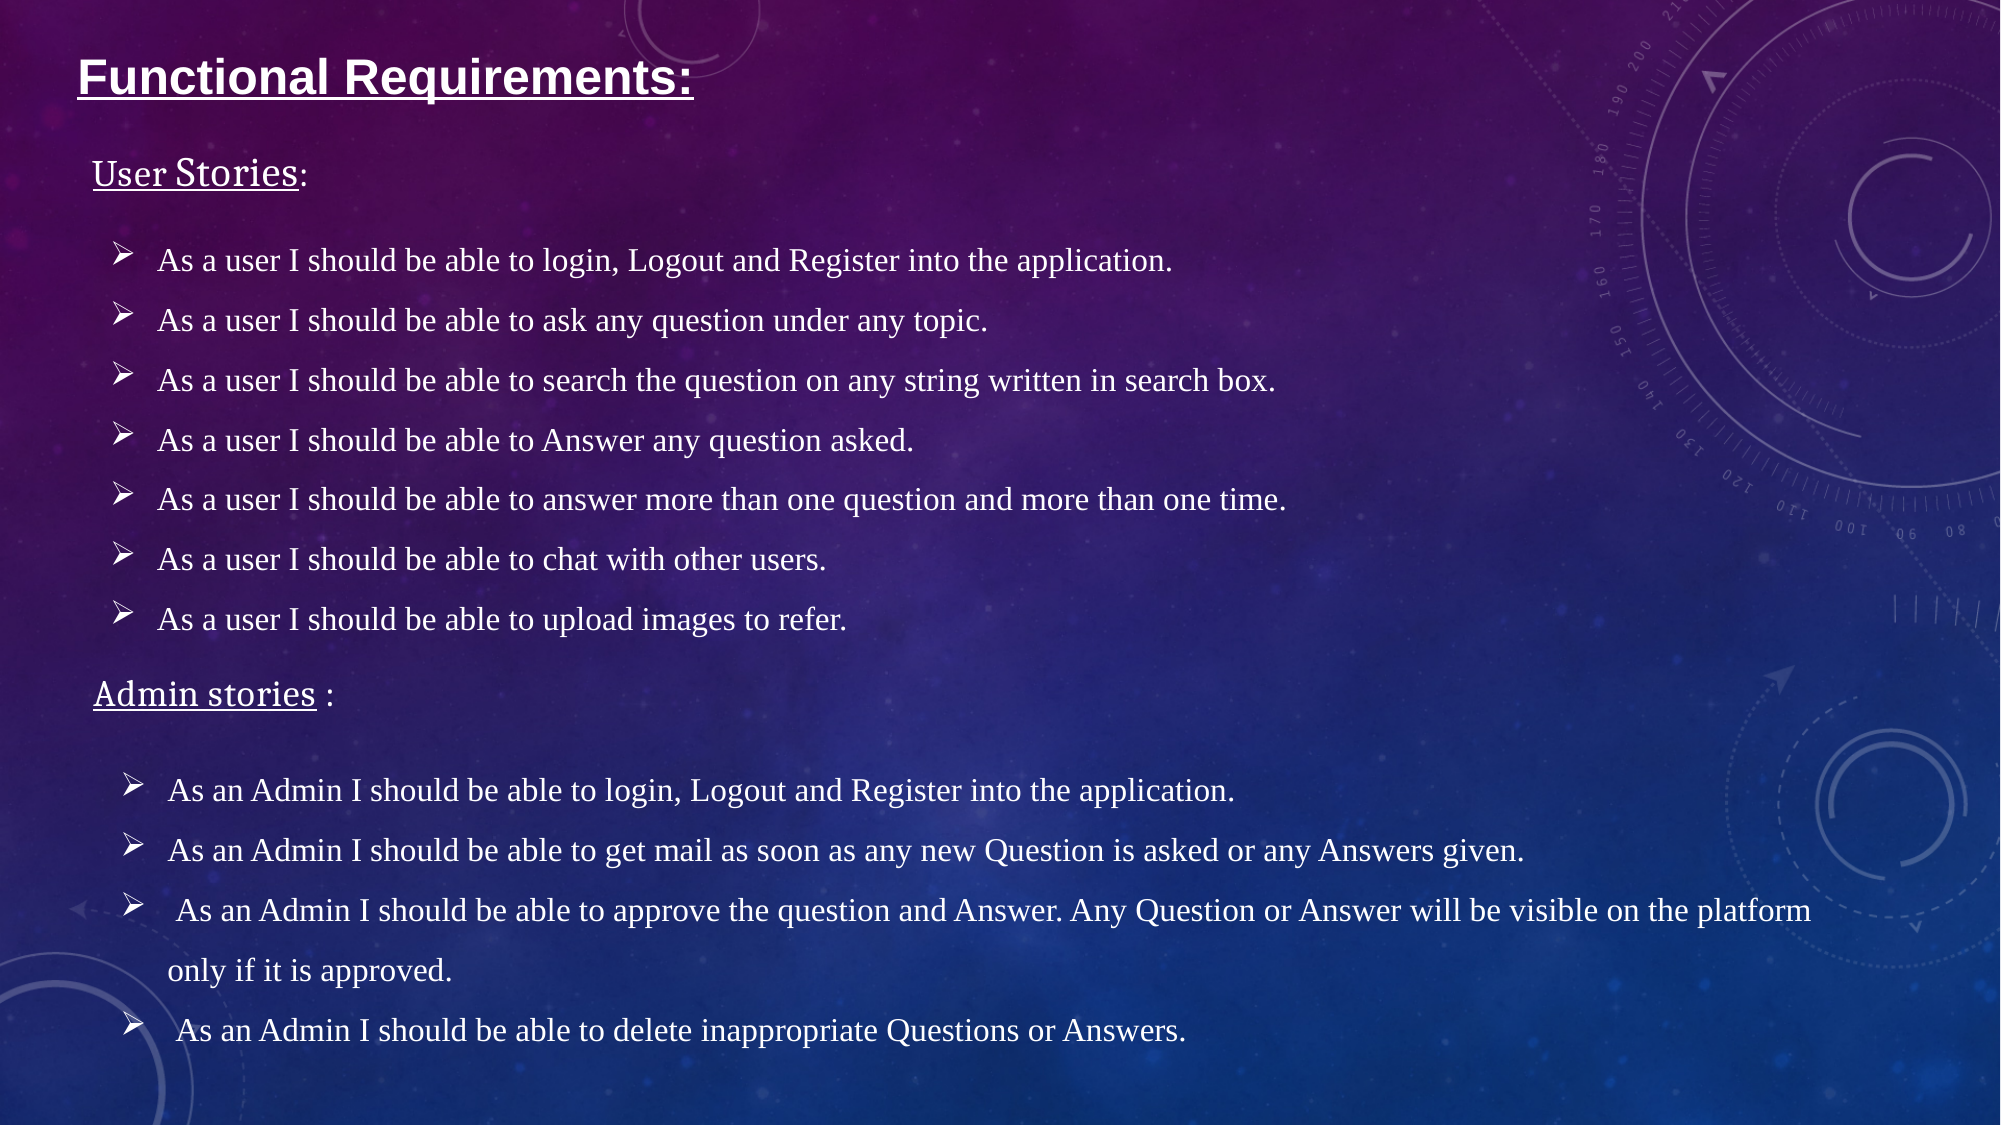

Functional Requirements:
User Stories:
As a user I should be able to login, Logout and Register into the application.
As a user I should be able to ask any question under any topic.
As a user I should be able to search the question on any string written in search box.
As a user I should be able to Answer any question asked.
As a user I should be able to answer more than one question and more than one time.
As a user I should be able to chat with other users.
As a user I should be able to upload images to refer.
Admin stories :
As an Admin I should be able to login, Logout and Register into the application.
As an Admin I should be able to get mail as soon as any new Question is asked or any Answers given.
 As an Admin I should be able to approve the question and Answer. Any Question or Answer will be visible on the platform only if it is approved.
 As an Admin I should be able to delete inappropriate Questions or Answers.